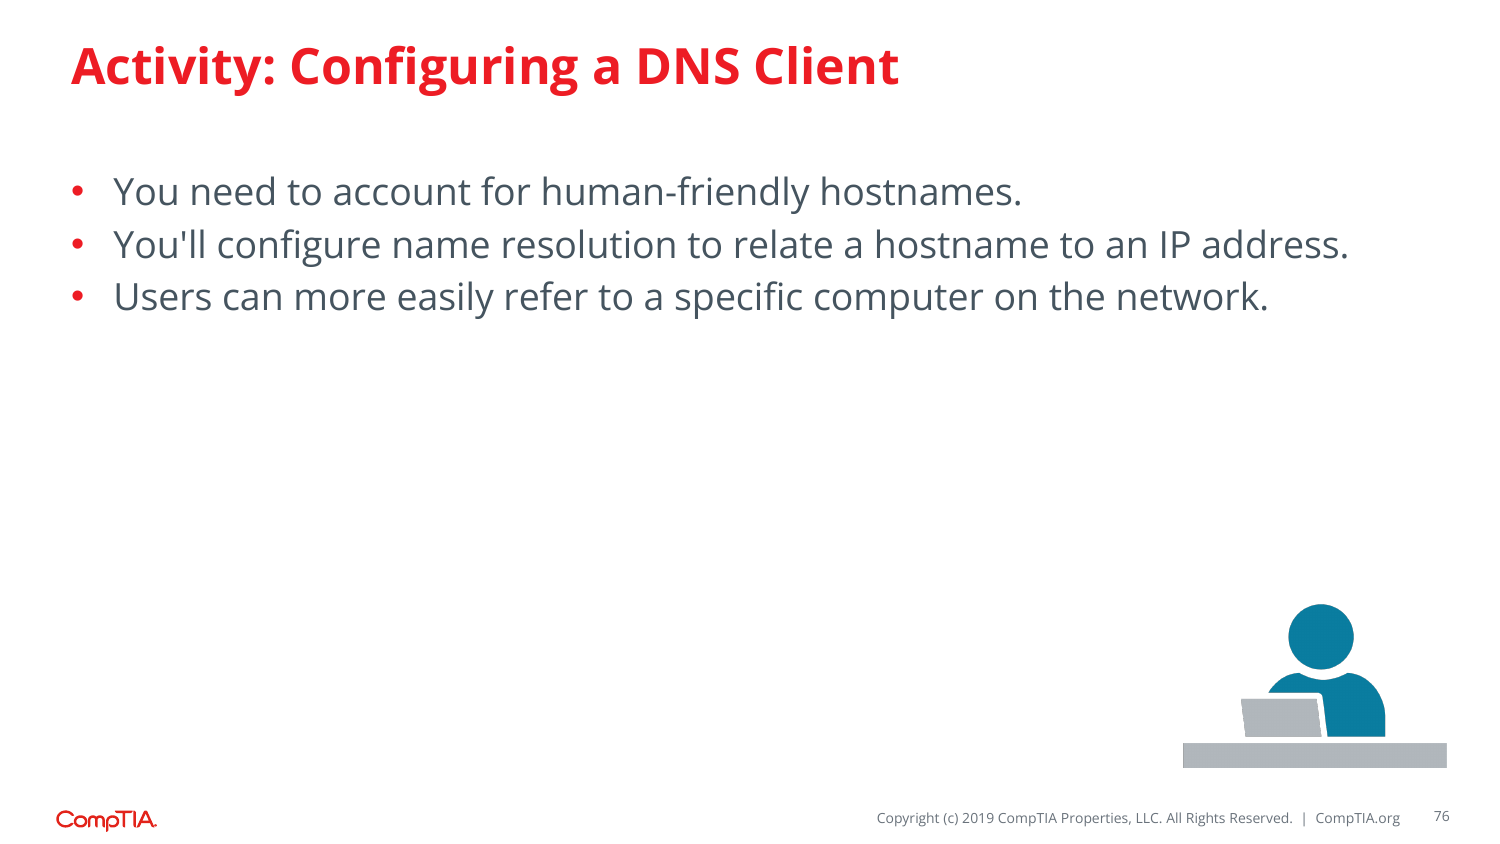

# Activity: Configuring a DNS Client
You need to account for human-friendly hostnames.
You'll configure name resolution to relate a hostname to an IP address.
Users can more easily refer to a specific computer on the network.
76